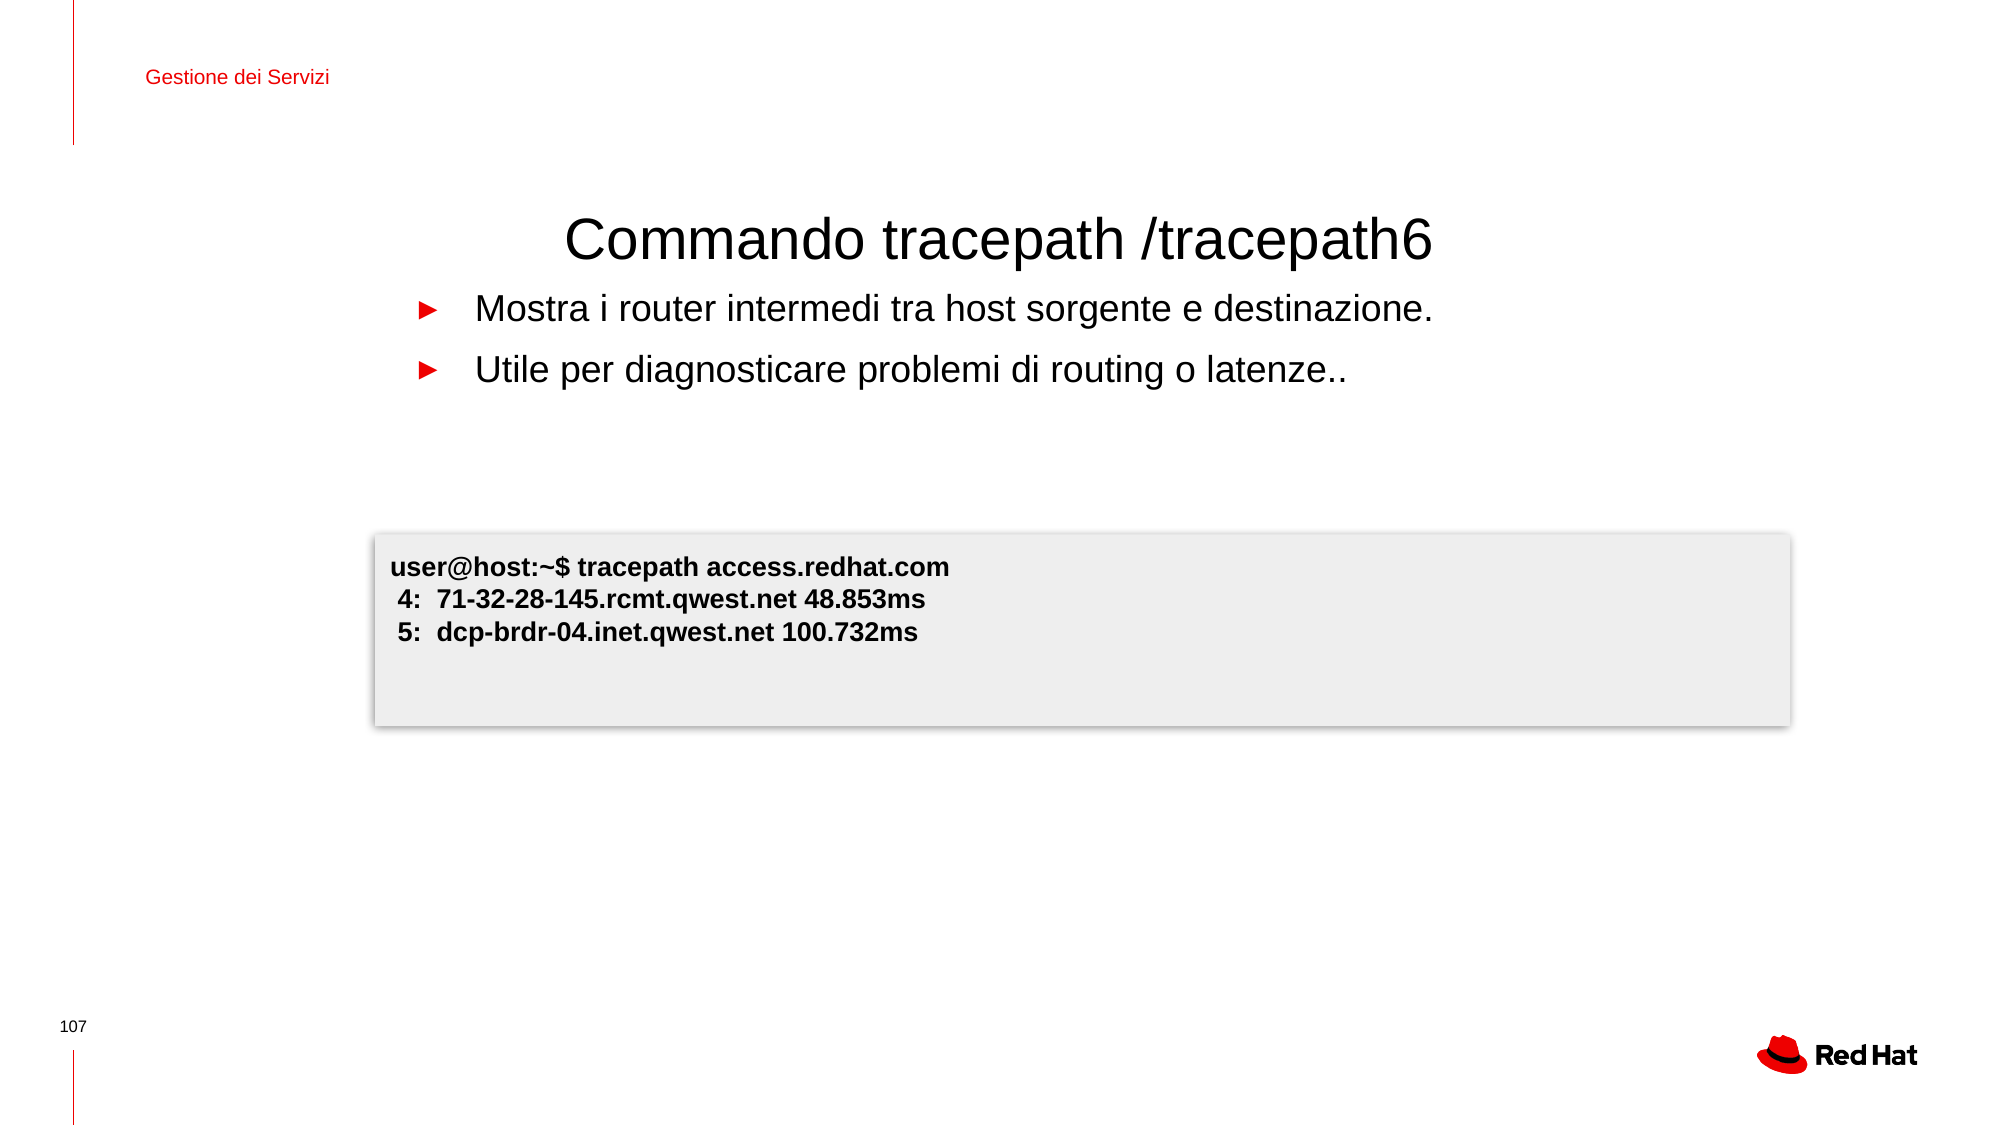

Gestione dei Servizi
# Commando tracepath /tracepath6
Mostra i router intermedi tra host sorgente e destinazione.
Utile per diagnosticare problemi di routing o latenze..

user@host:~$ tracepath access.redhat.com
 4:  71-32-28-145.rcmt.qwest.net 48.853ms
 5:  dcp-brdr-04.inet.qwest.net 100.732ms

107